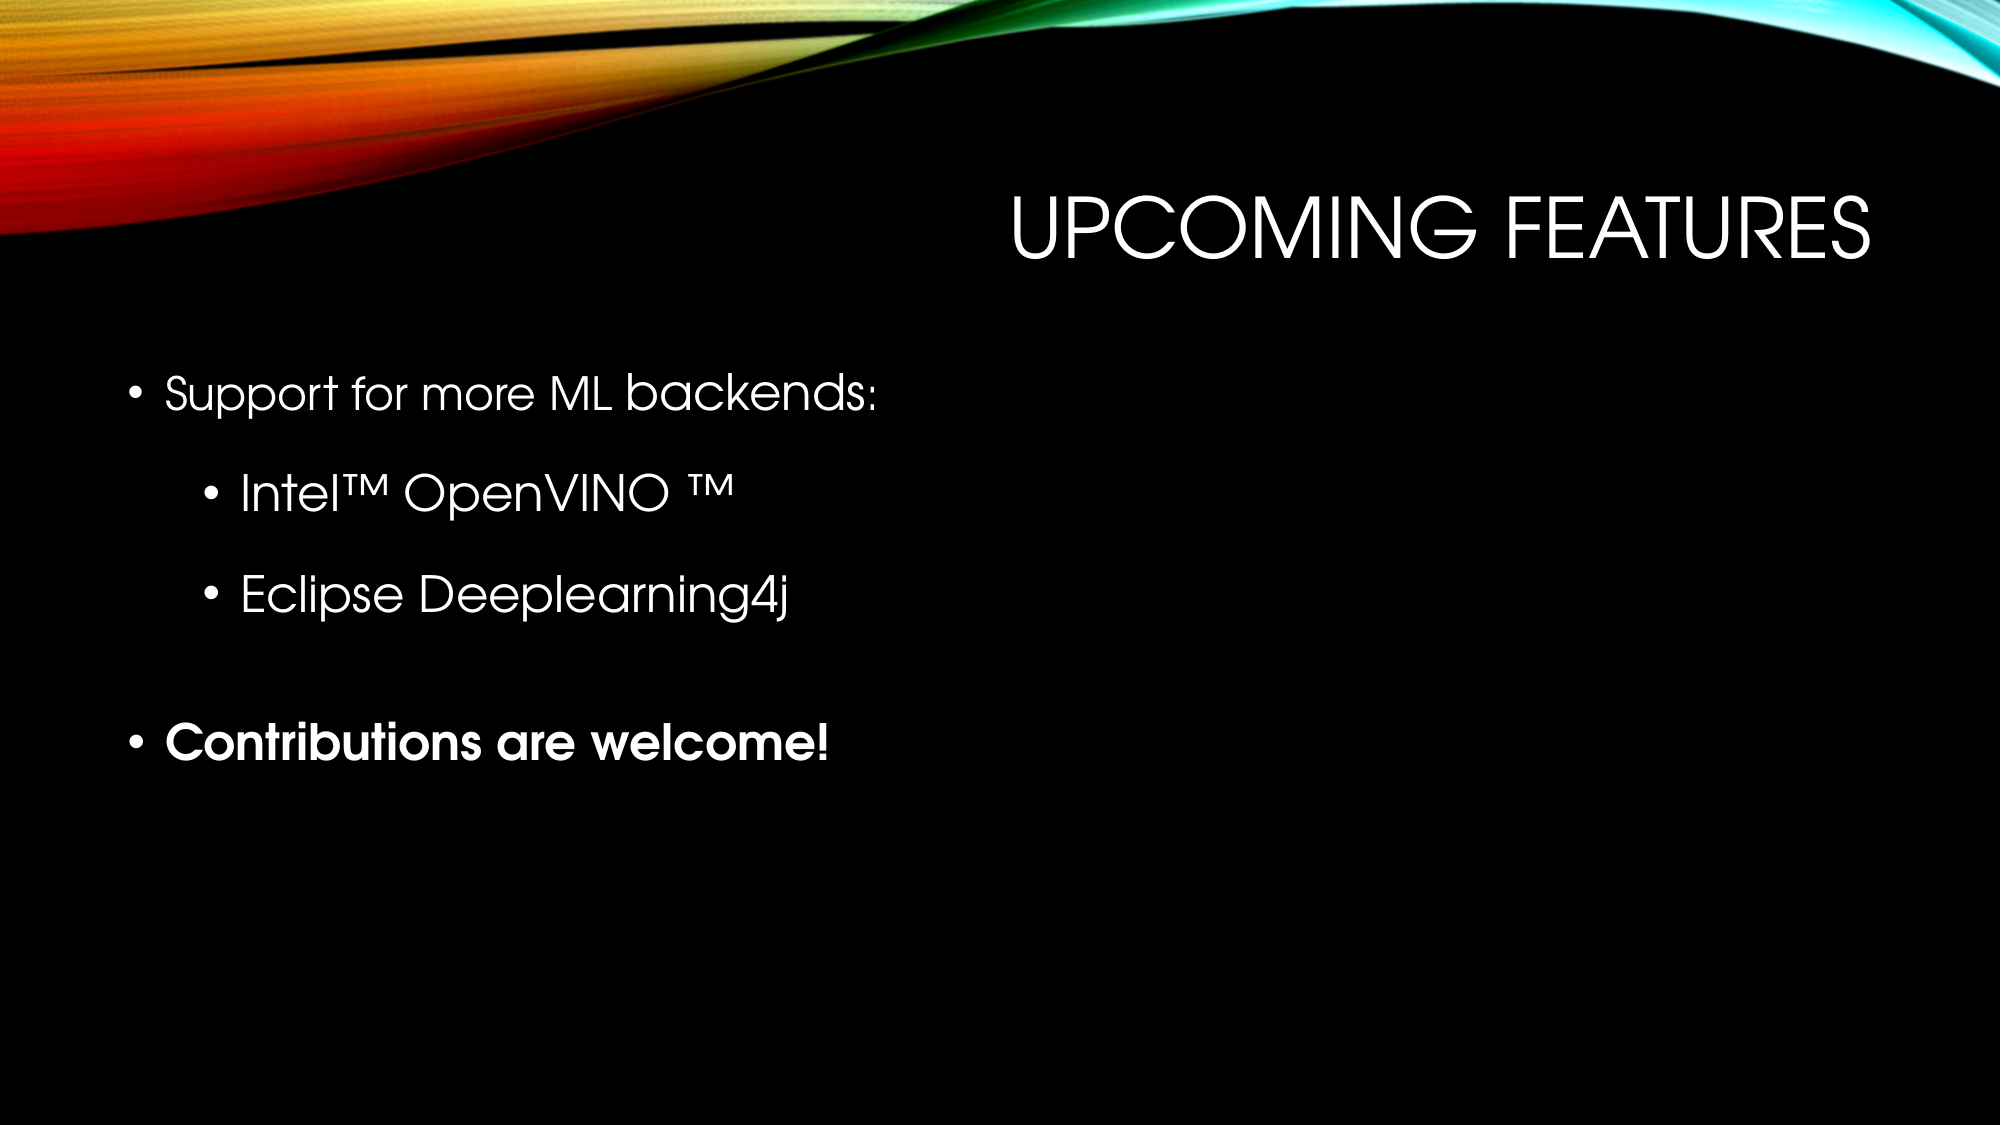

# Upcoming features
Support for more ML backends:
Intel™ OpenVINO ™
Eclipse Deeplearning4j

Contributions are welcome!